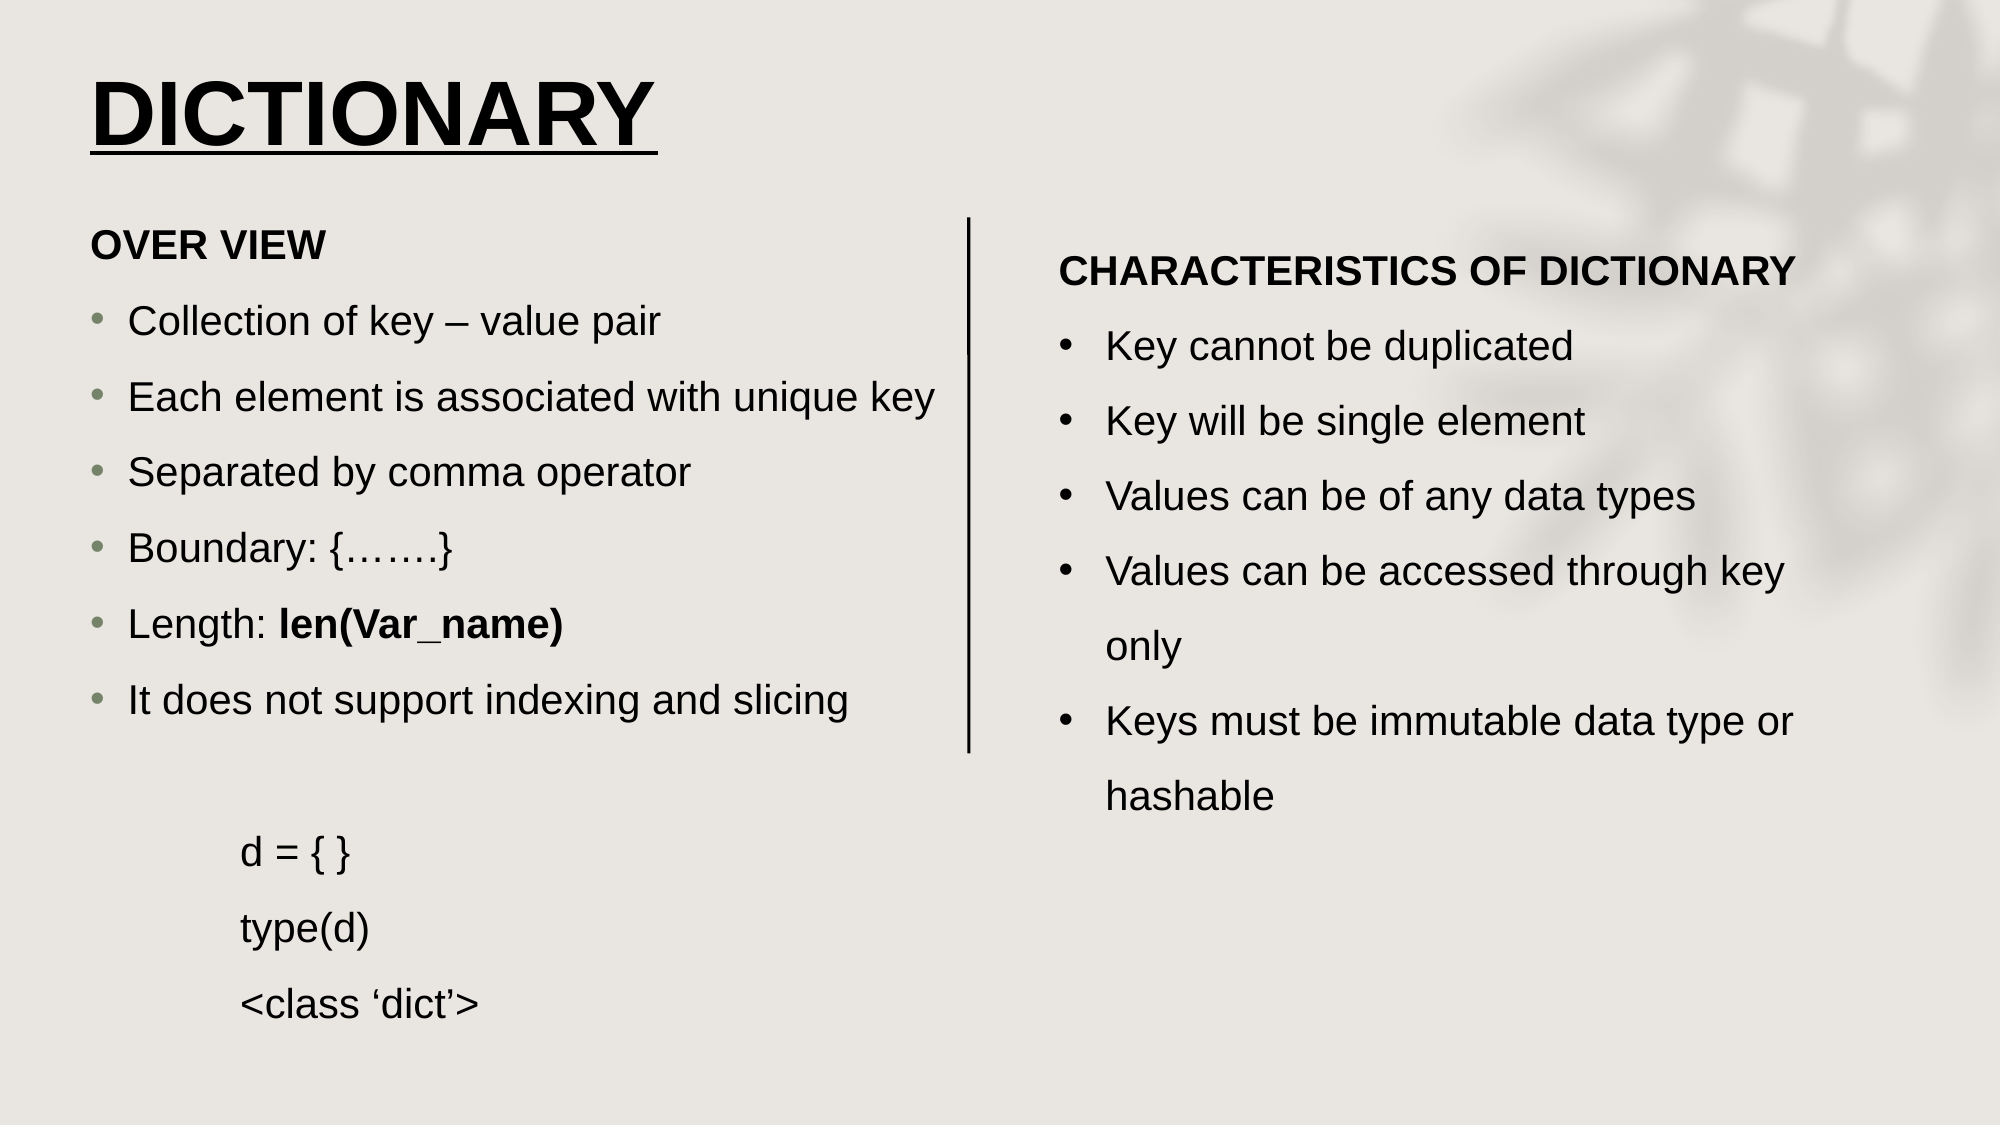

# DICTIONARY
OVER VIEW
Collection of key – value pair
Each element is associated with unique key
Separated by comma operator
Boundary: {…….}
Length: len(Var_name)
It does not support indexing and slicing

	d = { }
	type(d)
	<class ‘dict’>
CHARACTERISTICS OF DICTIONARY
Key cannot be duplicated
Key will be single element
Values can be of any data types
Values can be accessed through key only
Keys must be immutable data type or hashable